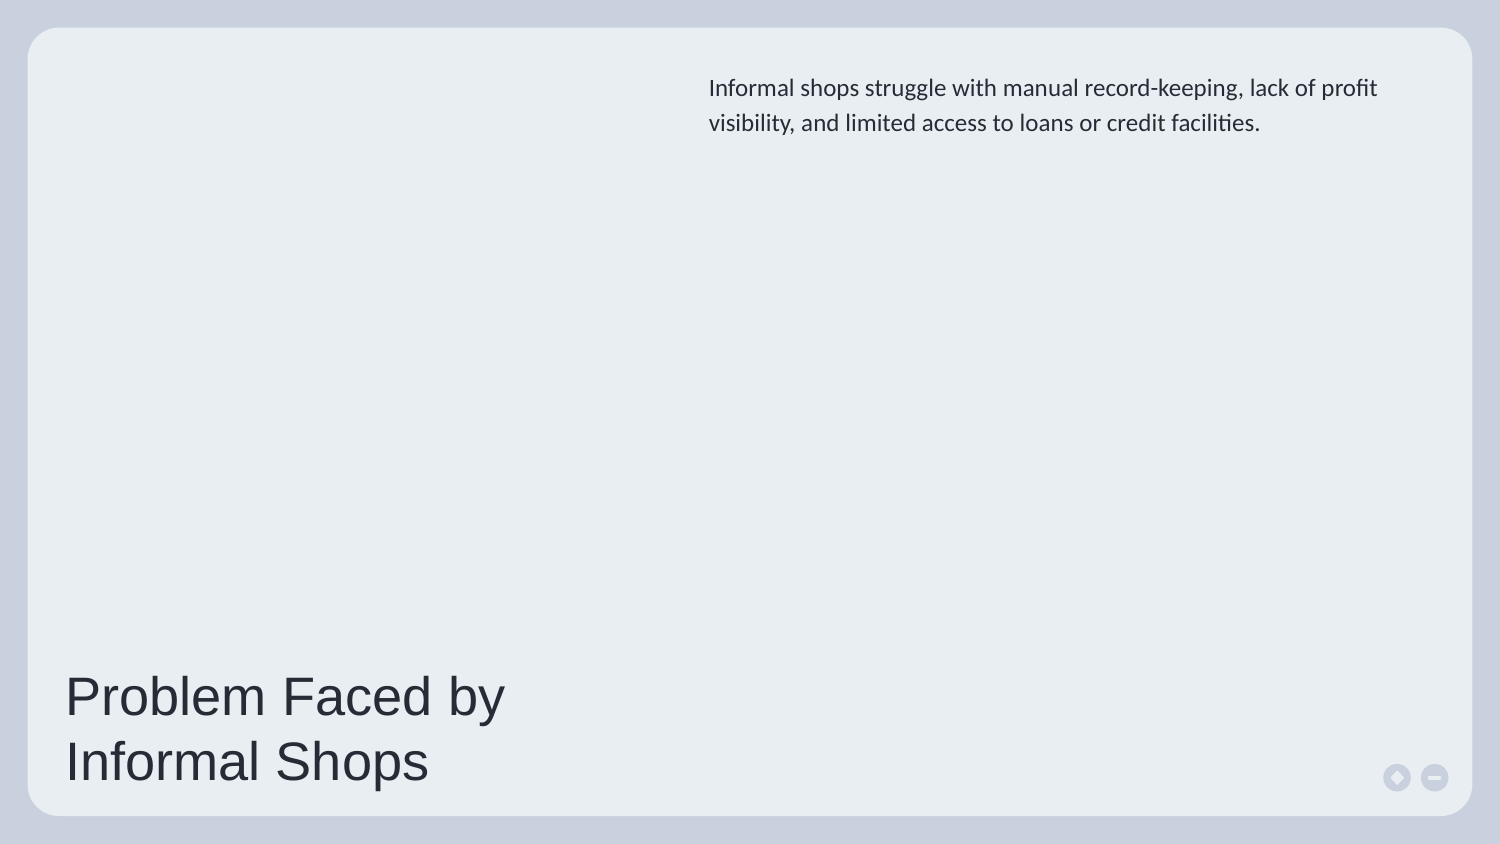

Informal shops struggle with manual record-keeping, lack of profit visibility, and limited access to loans or credit facilities.
# Problem Faced by Informal Shops